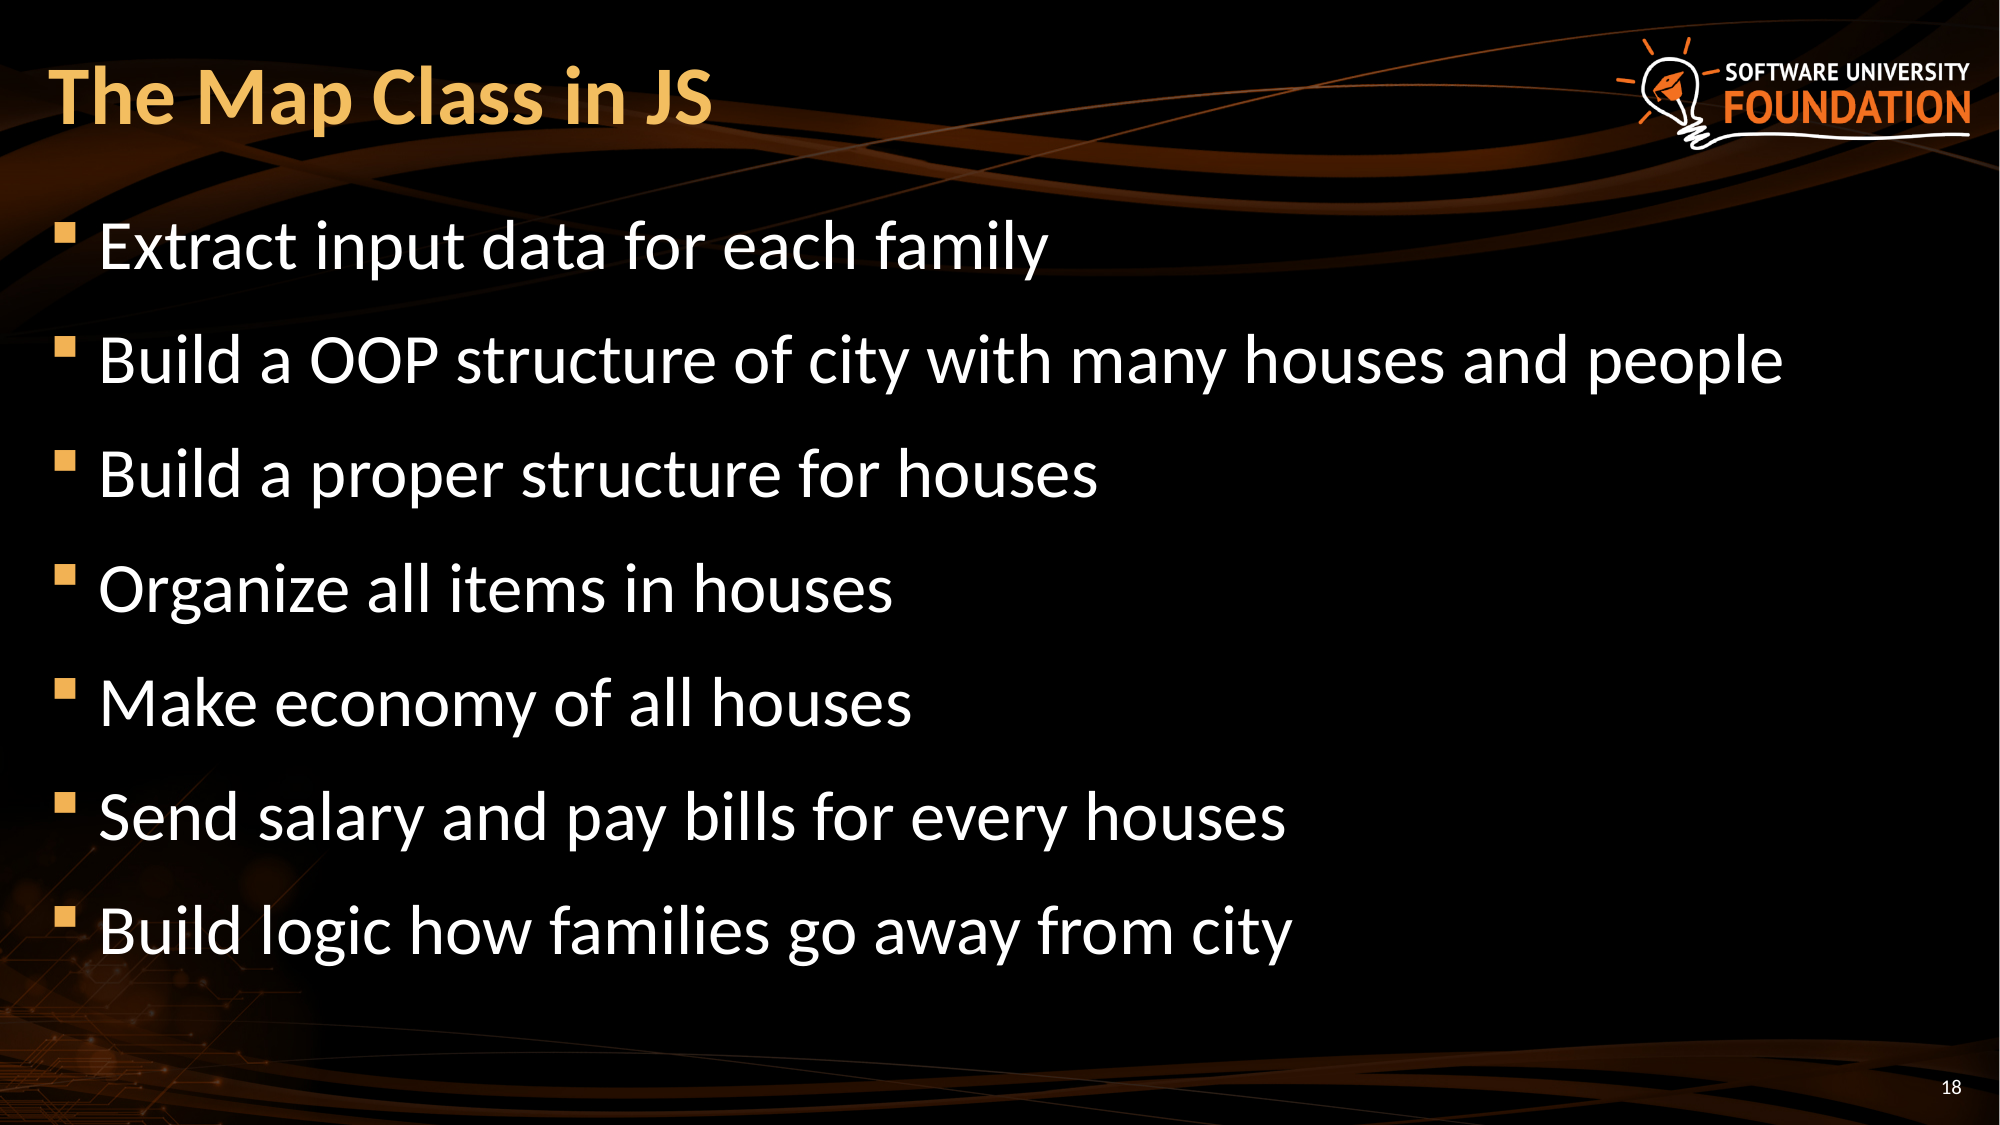

# The Map Class in JS
Extract input data for each family
Build a OOP structure of city with many houses and people
Build a proper structure for houses
Organize all items in houses
Make economy of all houses
Send salary and pay bills for every houses
Build logic how families go away from city
18